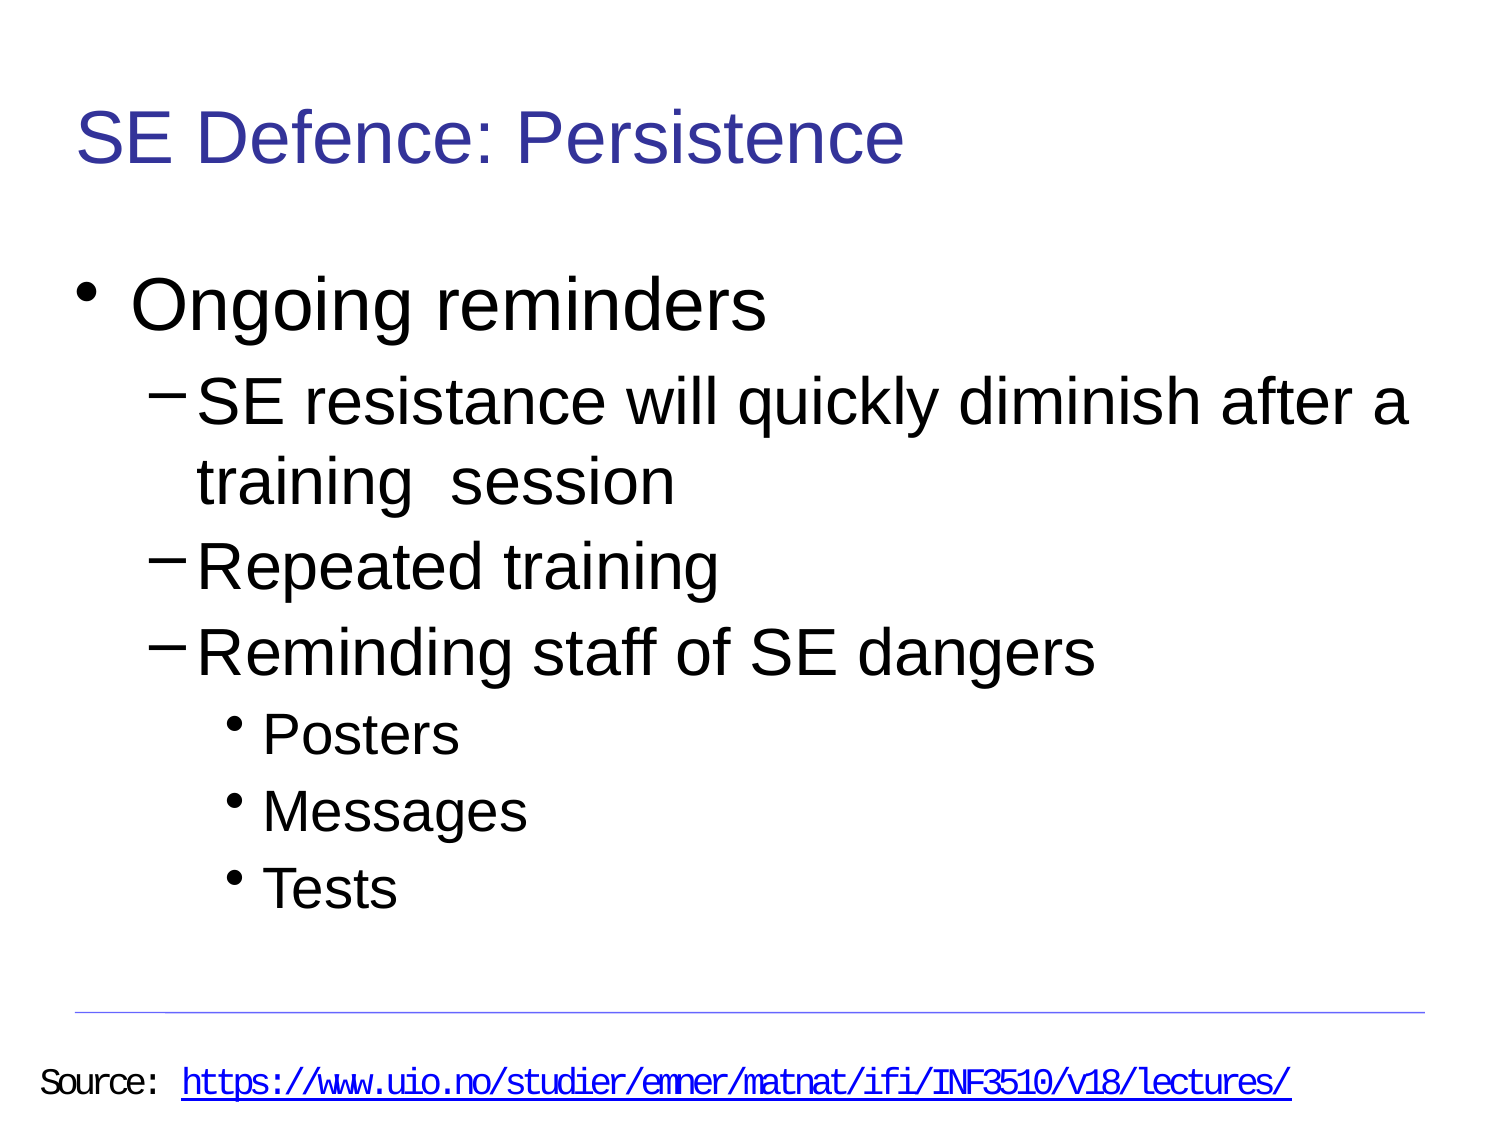

# SE Defence: Persistence
Ongoing reminders
SE resistance will quickly diminish after a training  session
Repeated training
Reminding staff of SE dangers
Posters
Messages
Tests